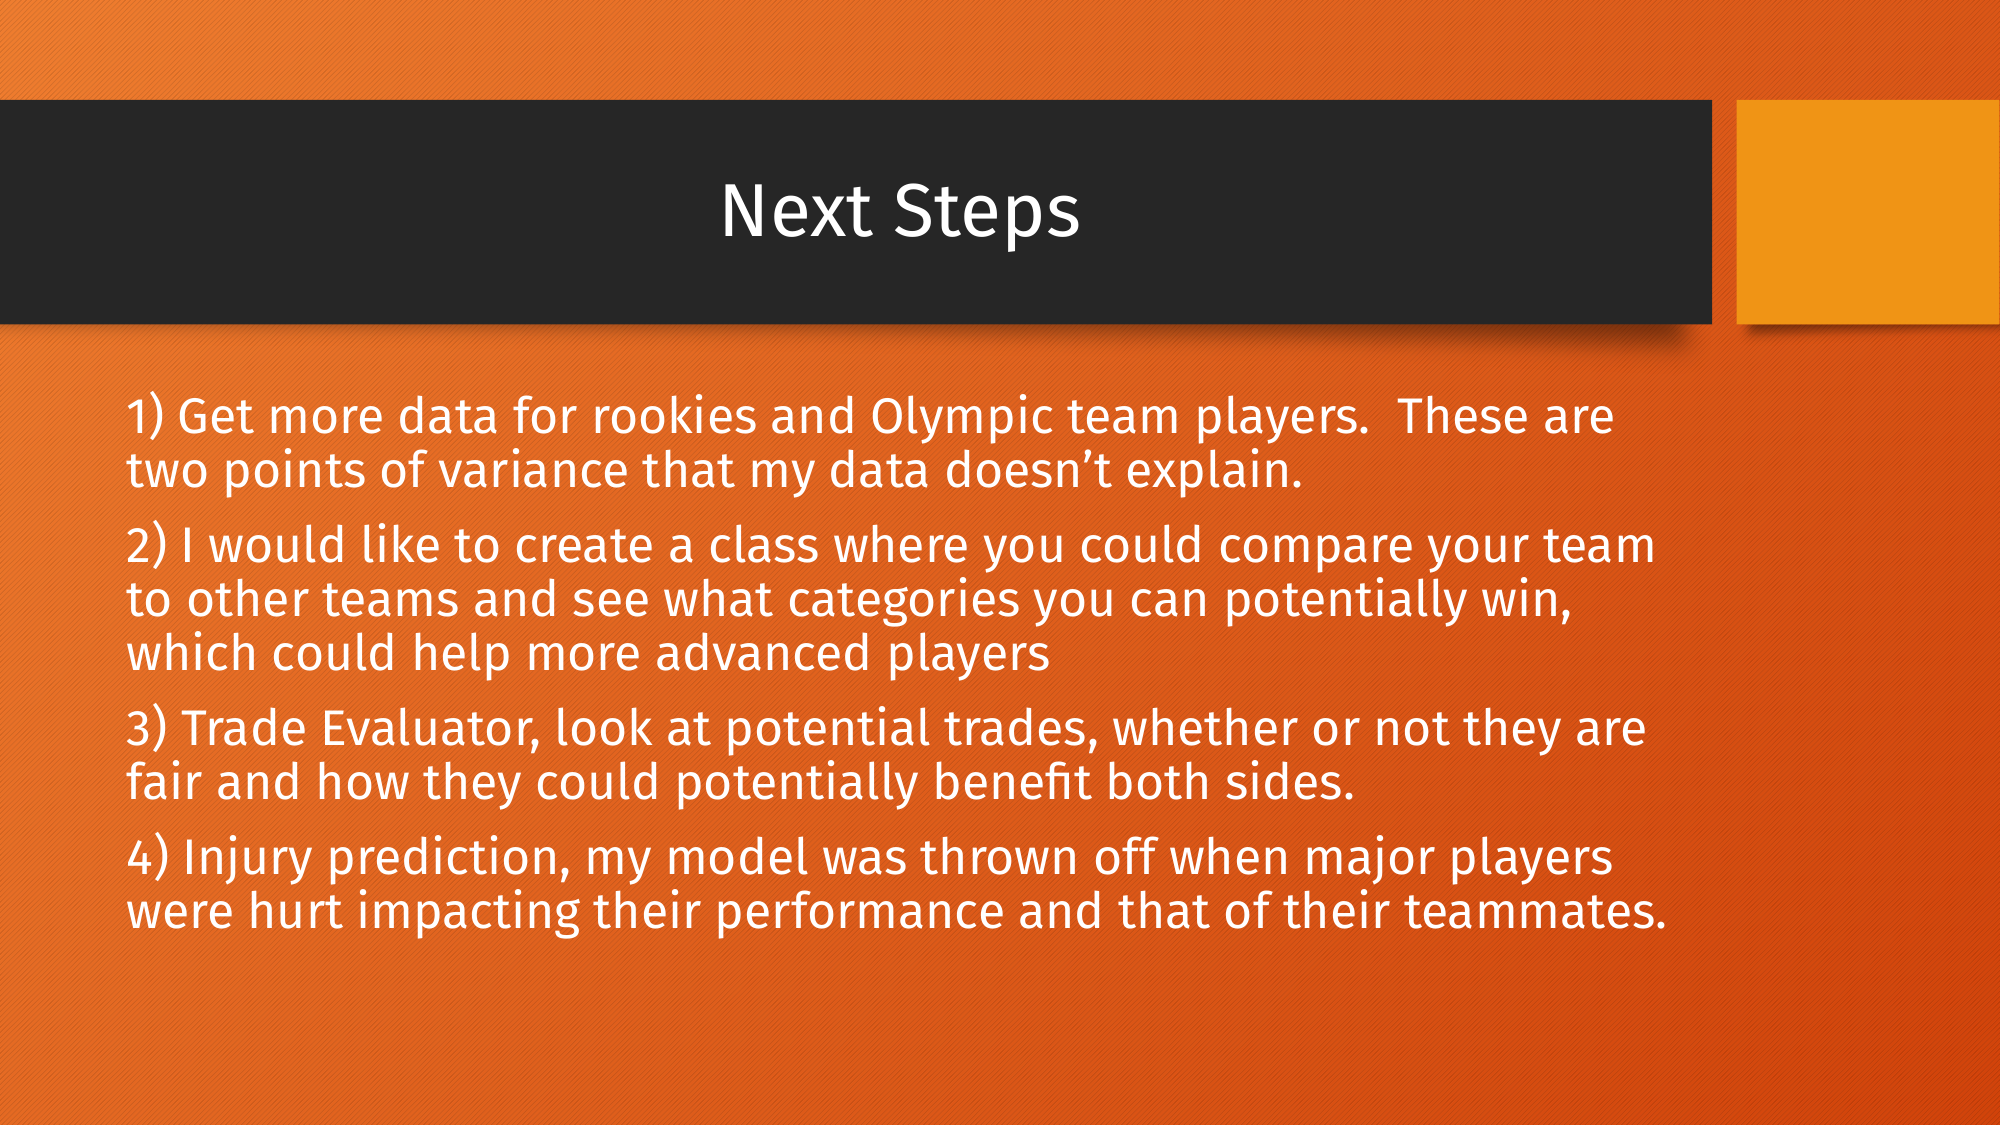

# Next Steps
1) Get more data for rookies and Olympic team players.  These are two points of variance that my data doesn’t explain.
2) I would like to create a class where you could compare your team to other teams and see what categories you can potentially win, which could help more advanced players
3) Trade Evaluator, look at potential trades, whether or not they are fair and how they could potentially benefit both sides.
4) Injury prediction, my model was thrown off when major players were hurt impacting their performance and that of their teammates.